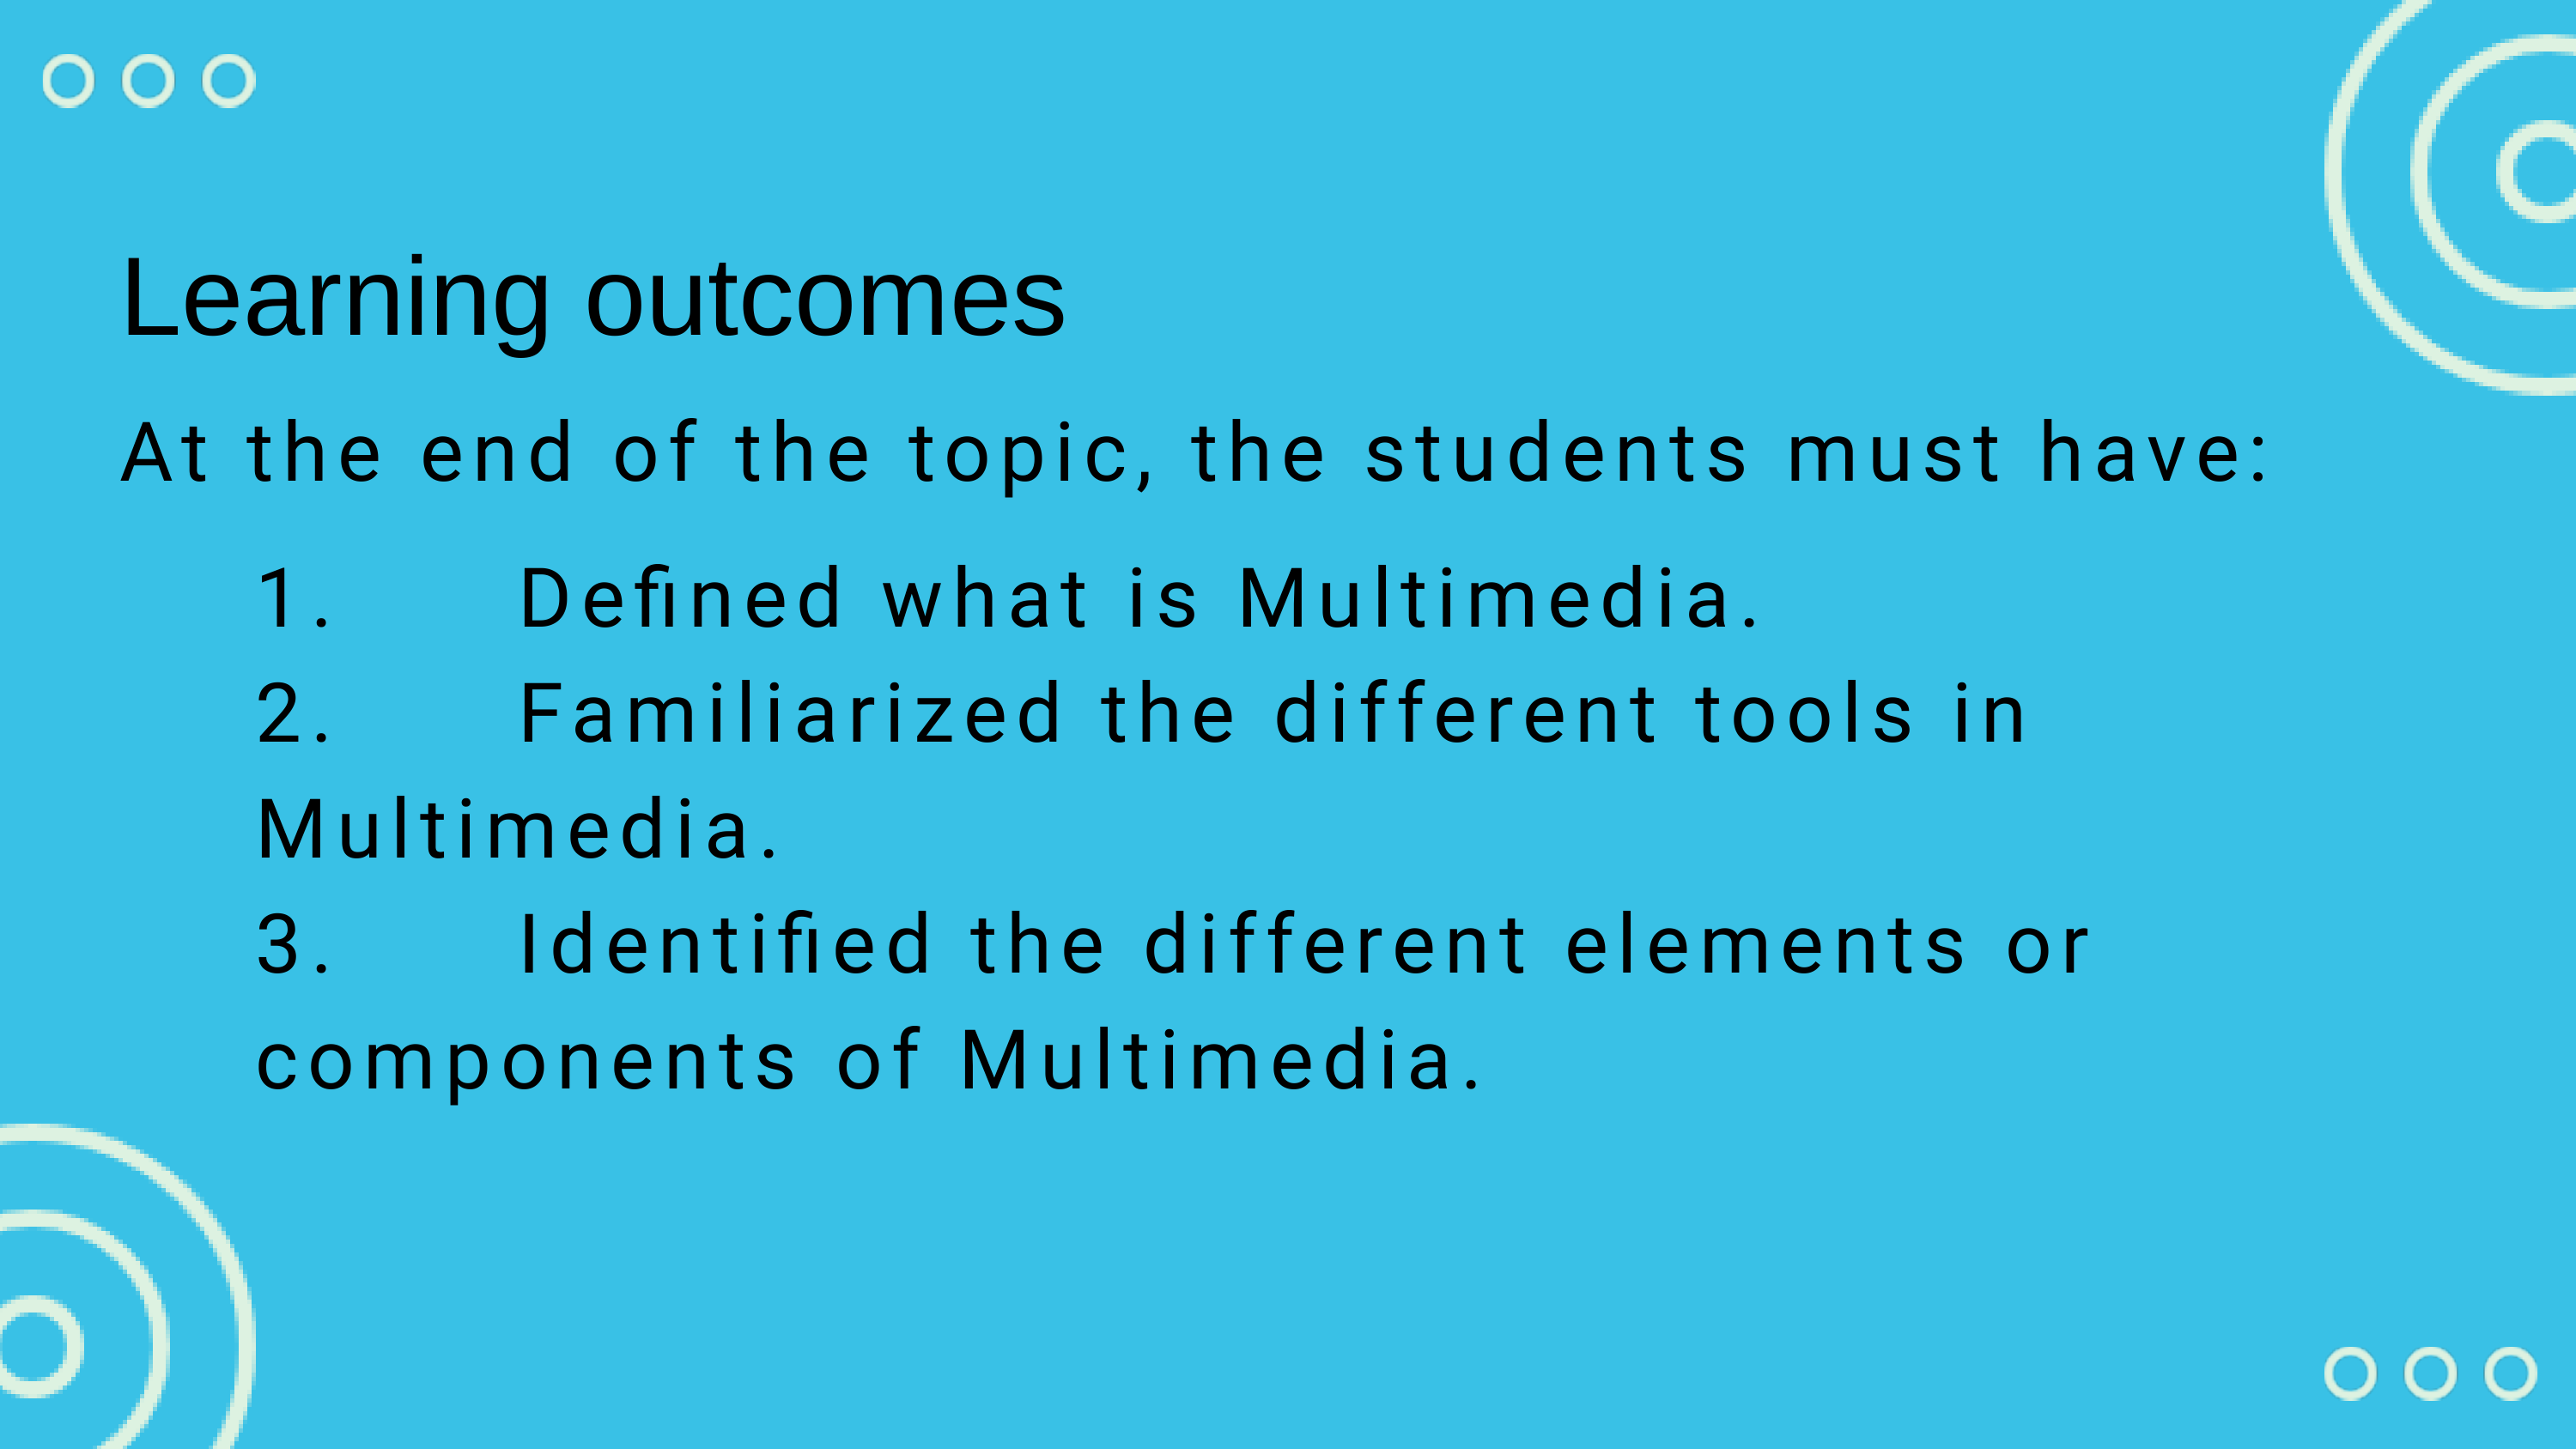

Learning outcomes
At the end of the topic, the students must have:
1.      Defined what is Multimedia.
2.      Familiarized the different tools in Multimedia.
3.      Identified the different elements or components of Multimedia.